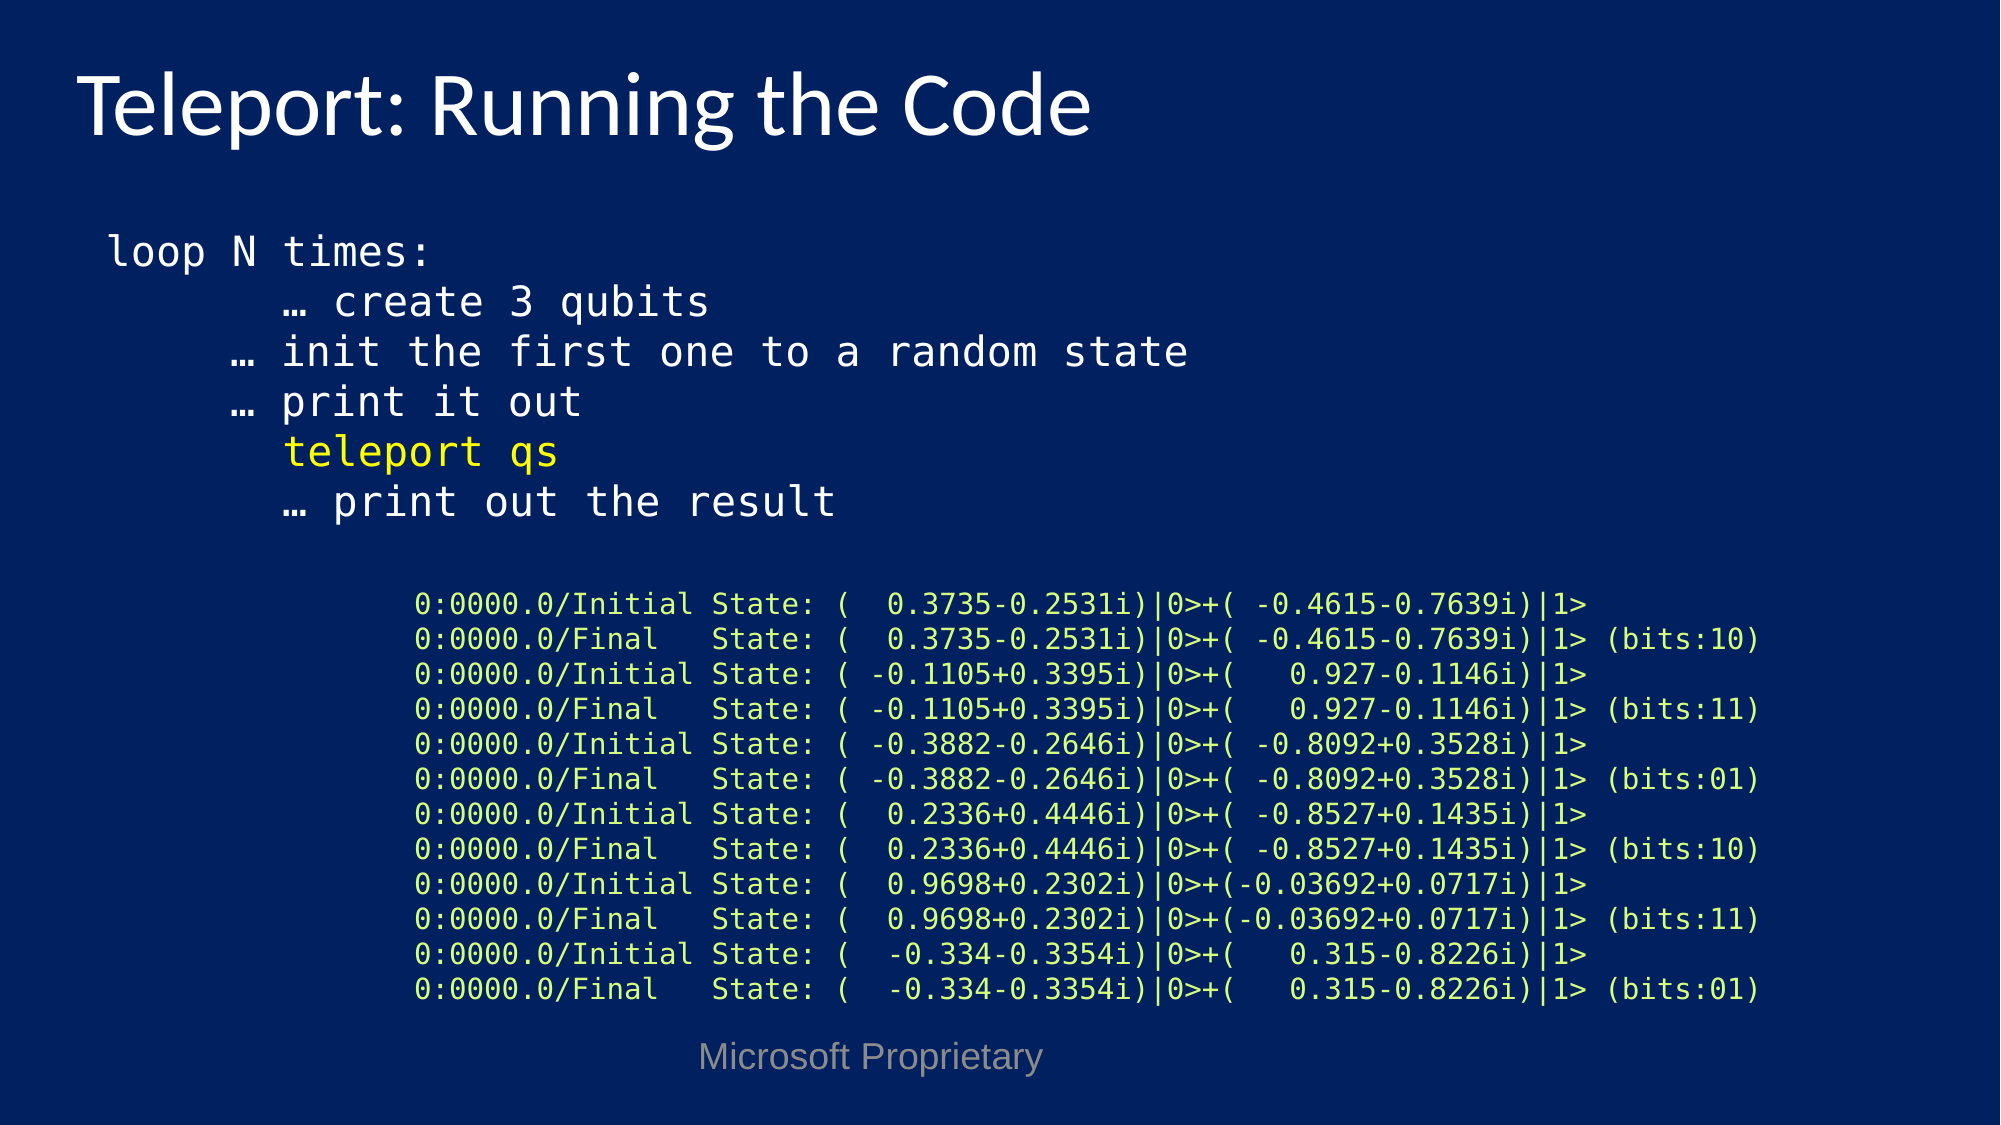

# Teleport: Running the Code
 loop N times:
        … create 3 qubits
	… init the first one to a random state
	… print it out
        teleport qs
        … print out the result
0:0000.0/Initial State: (  0.3735-0.2531i)|0>+( -0.4615-0.7639i)|1>
0:0000.0/Final   State: (  0.3735-0.2531i)|0>+( -0.4615-0.7639i)|1> (bits:10)
0:0000.0/Initial State: ( -0.1105+0.3395i)|0>+(   0.927-0.1146i)|1>
0:0000.0/Final   State: ( -0.1105+0.3395i)|0>+(   0.927-0.1146i)|1> (bits:11)
0:0000.0/Initial State: ( -0.3882-0.2646i)|0>+( -0.8092+0.3528i)|1>
0:0000.0/Final   State: ( -0.3882-0.2646i)|0>+( -0.8092+0.3528i)|1> (bits:01)
0:0000.0/Initial State: (  0.2336+0.4446i)|0>+( -0.8527+0.1435i)|1>
0:0000.0/Final   State: (  0.2336+0.4446i)|0>+( -0.8527+0.1435i)|1> (bits:10)
0:0000.0/Initial State: (  0.9698+0.2302i)|0>+(-0.03692+0.0717i)|1>
0:0000.0/Final   State: (  0.9698+0.2302i)|0>+(-0.03692+0.0717i)|1> (bits:11)
0:0000.0/Initial State: (  -0.334-0.3354i)|0>+(   0.315-0.8226i)|1>
0:0000.0/Final   State: (  -0.334-0.3354i)|0>+(   0.315-0.8226i)|1> (bits:01)
Microsoft Proprietary